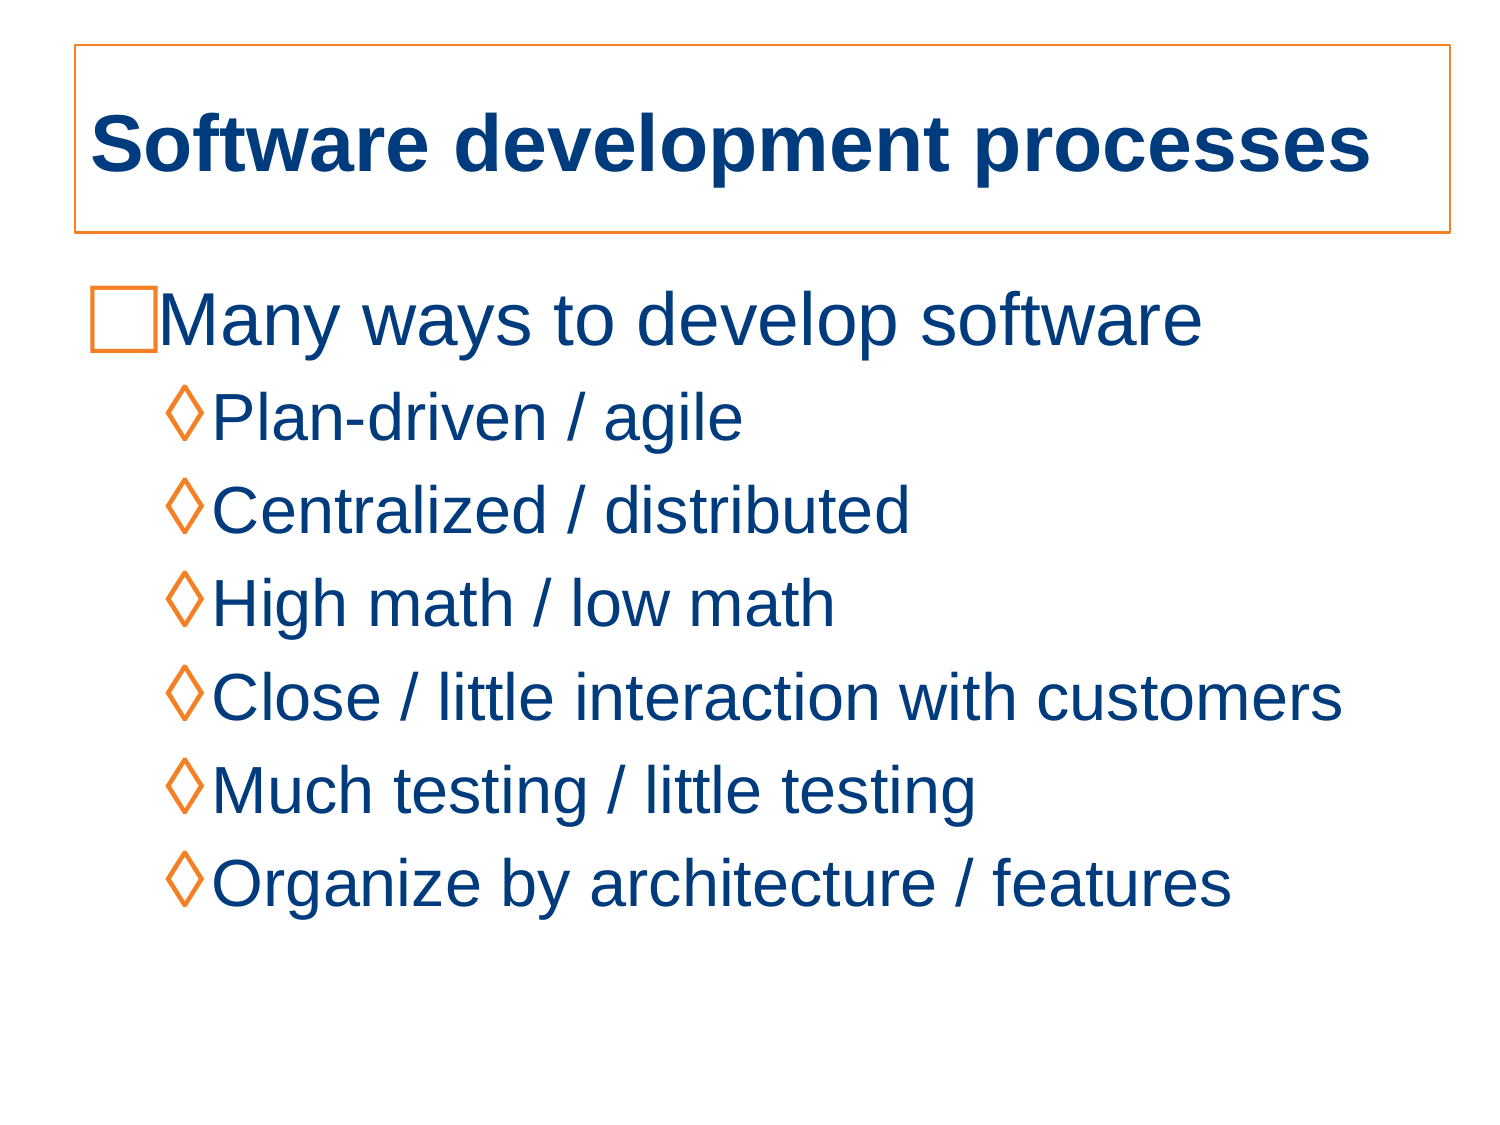

# Software development processes
Many ways to develop software
Plan-driven / agile
Centralized / distributed
High math / low math
Close / little interaction with customers
Much testing / little testing
Organize by architecture / features